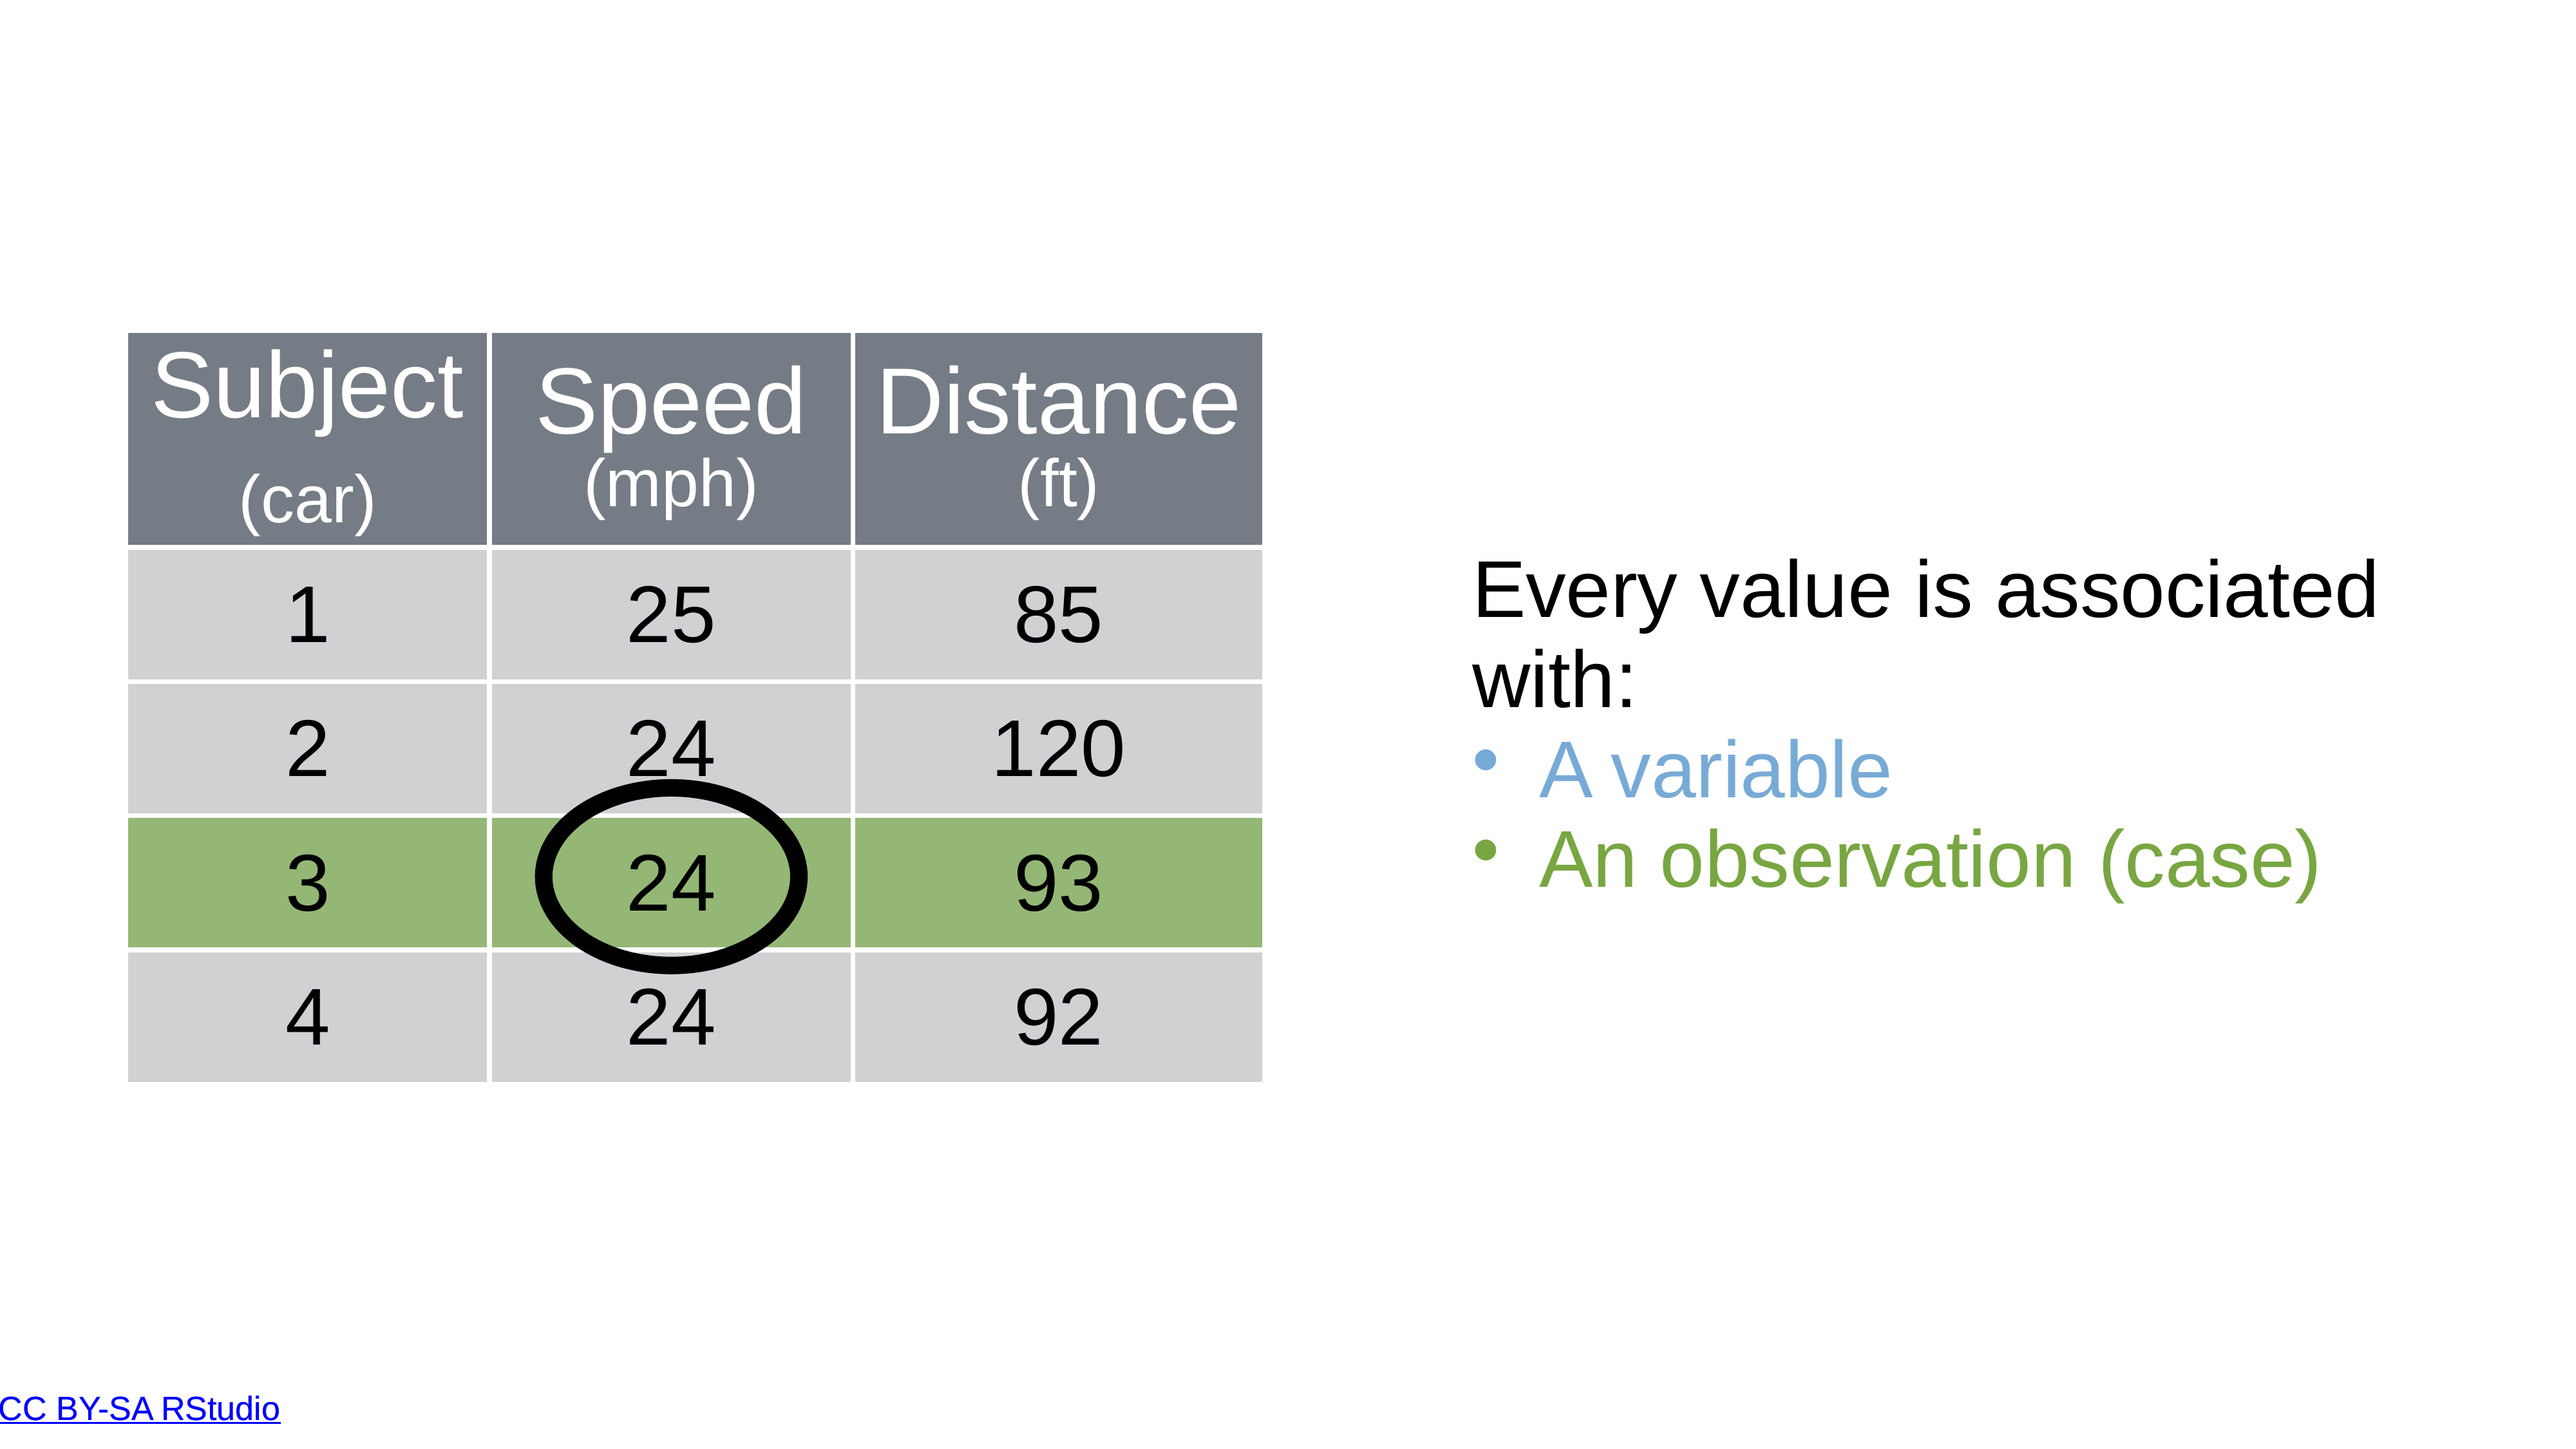

| Subject (car) | Speed (mph) | Distance (ft) |
| --- | --- | --- |
| 1 | 25 | 85 |
| 2 | 24 | 120 |
| 3 | 24 | 93 |
| 4 | 24 | 92 |
| Subject (car) | Speed (mph) | Distance (ft) |
| --- | --- | --- |
| 1 | 25 | 85 |
| 2 | 24 | 120 |
| 3 | 24 | 93 |
| 4 | 24 | 92 |
| Subject (car) | Speed (mph) | Distance (ft) |
| --- | --- | --- |
| 1 | 25 | 85 |
| 2 | 24 | 120 |
| 3 | 24 | 93 |
| 4 | 24 | 92 |
Every value is associated with:
A variable
An observation (case)

CC BY-SA RStudio